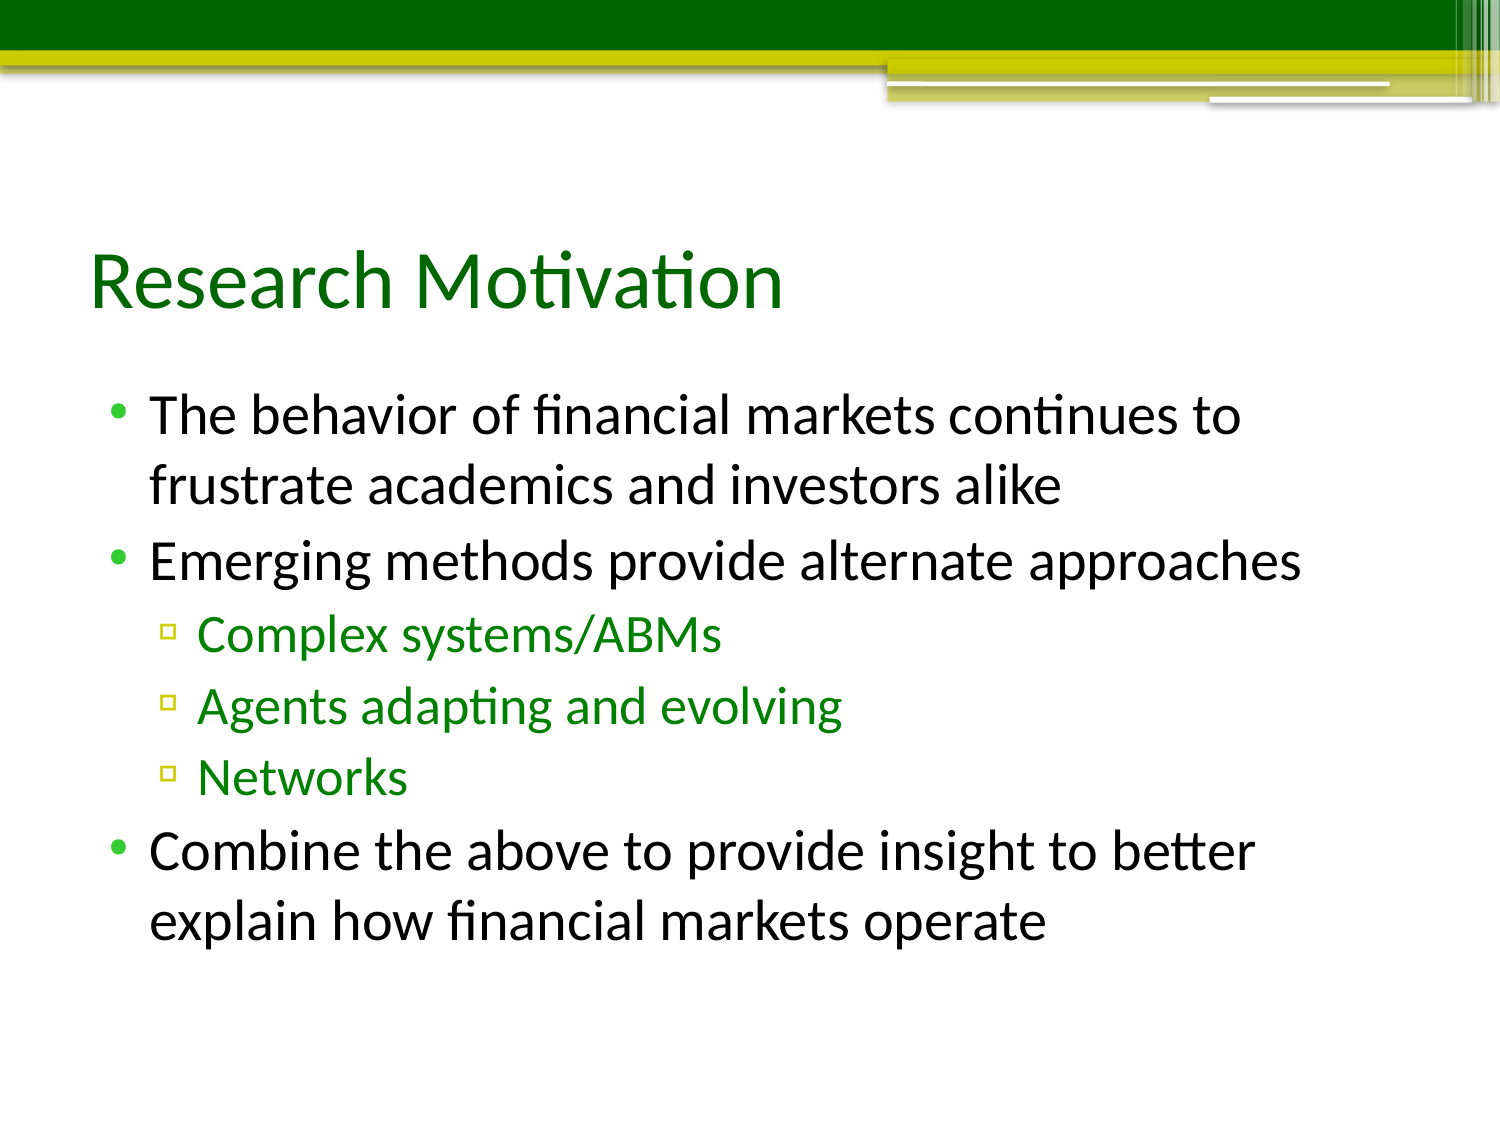

# Research Motivation
The behavior of financial markets continues to frustrate academics and investors alike
Emerging methods provide alternate approaches
Complex systems/ABMs
Agents adapting and evolving
Networks
Combine the above to provide insight to better explain how financial markets operate